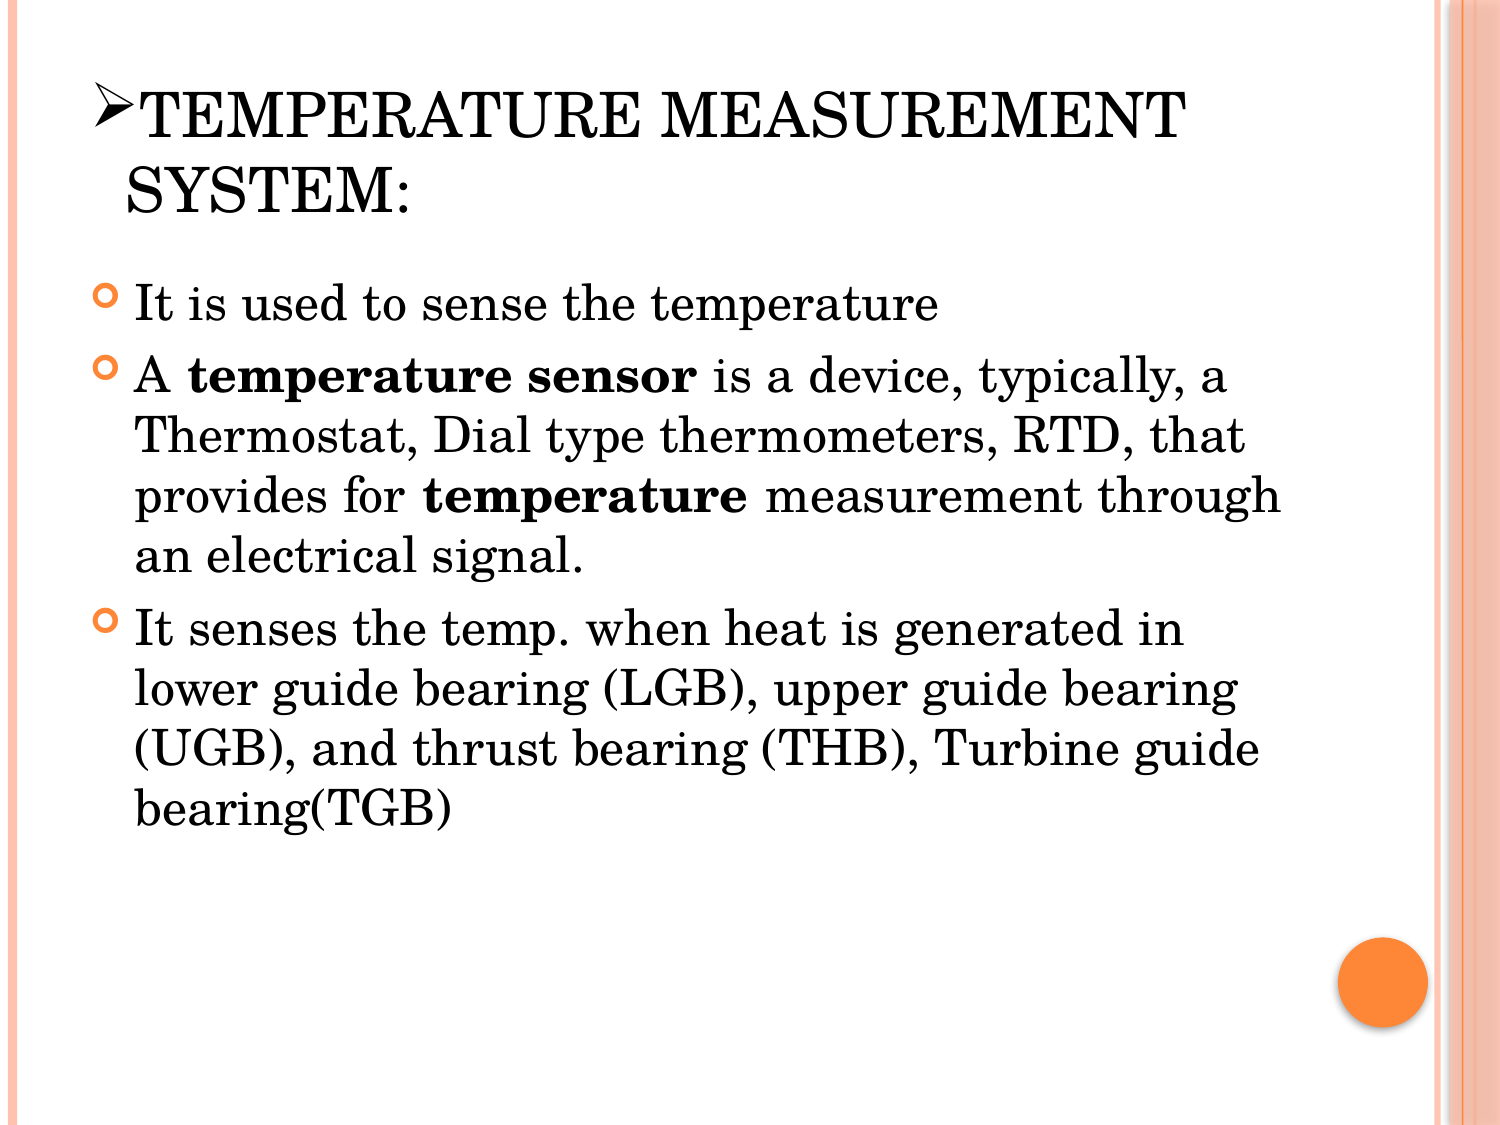

# Temperature measurement system:
It is used to sense the temperature
A temperature sensor is a device, typically, a Thermostat, Dial type thermometers, RTD, that provides for temperature measurement through an electrical signal.
It senses the temp. when heat is generated in lower guide bearing (LGB), upper guide bearing (UGB), and thrust bearing (THB), Turbine guide bearing(TGB)